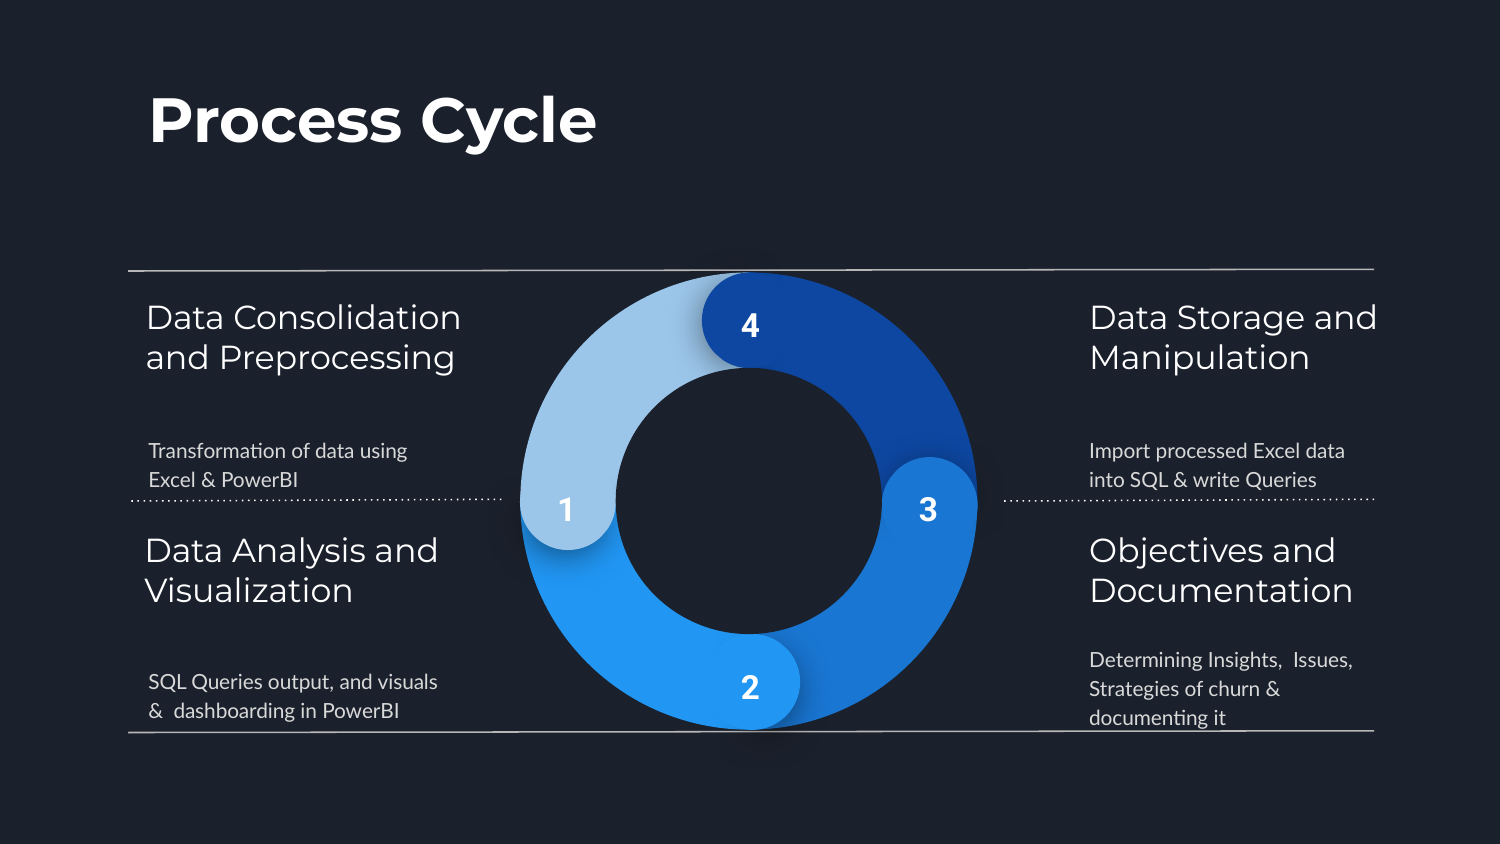

Process Cycle

Data Storage and Manipulation
4
Data Consolidation and Preprocessing

Transformation of data using Excel & PowerBI
Import processed Excel data into SQL & write Queries

1
3
Data Analysis and Visualization
Objectives and Documentation

Determining Insights,  Issues, Strategies of churn & documenting it
SQL Queries output, and visuals &  dashboarding in PowerBI
2